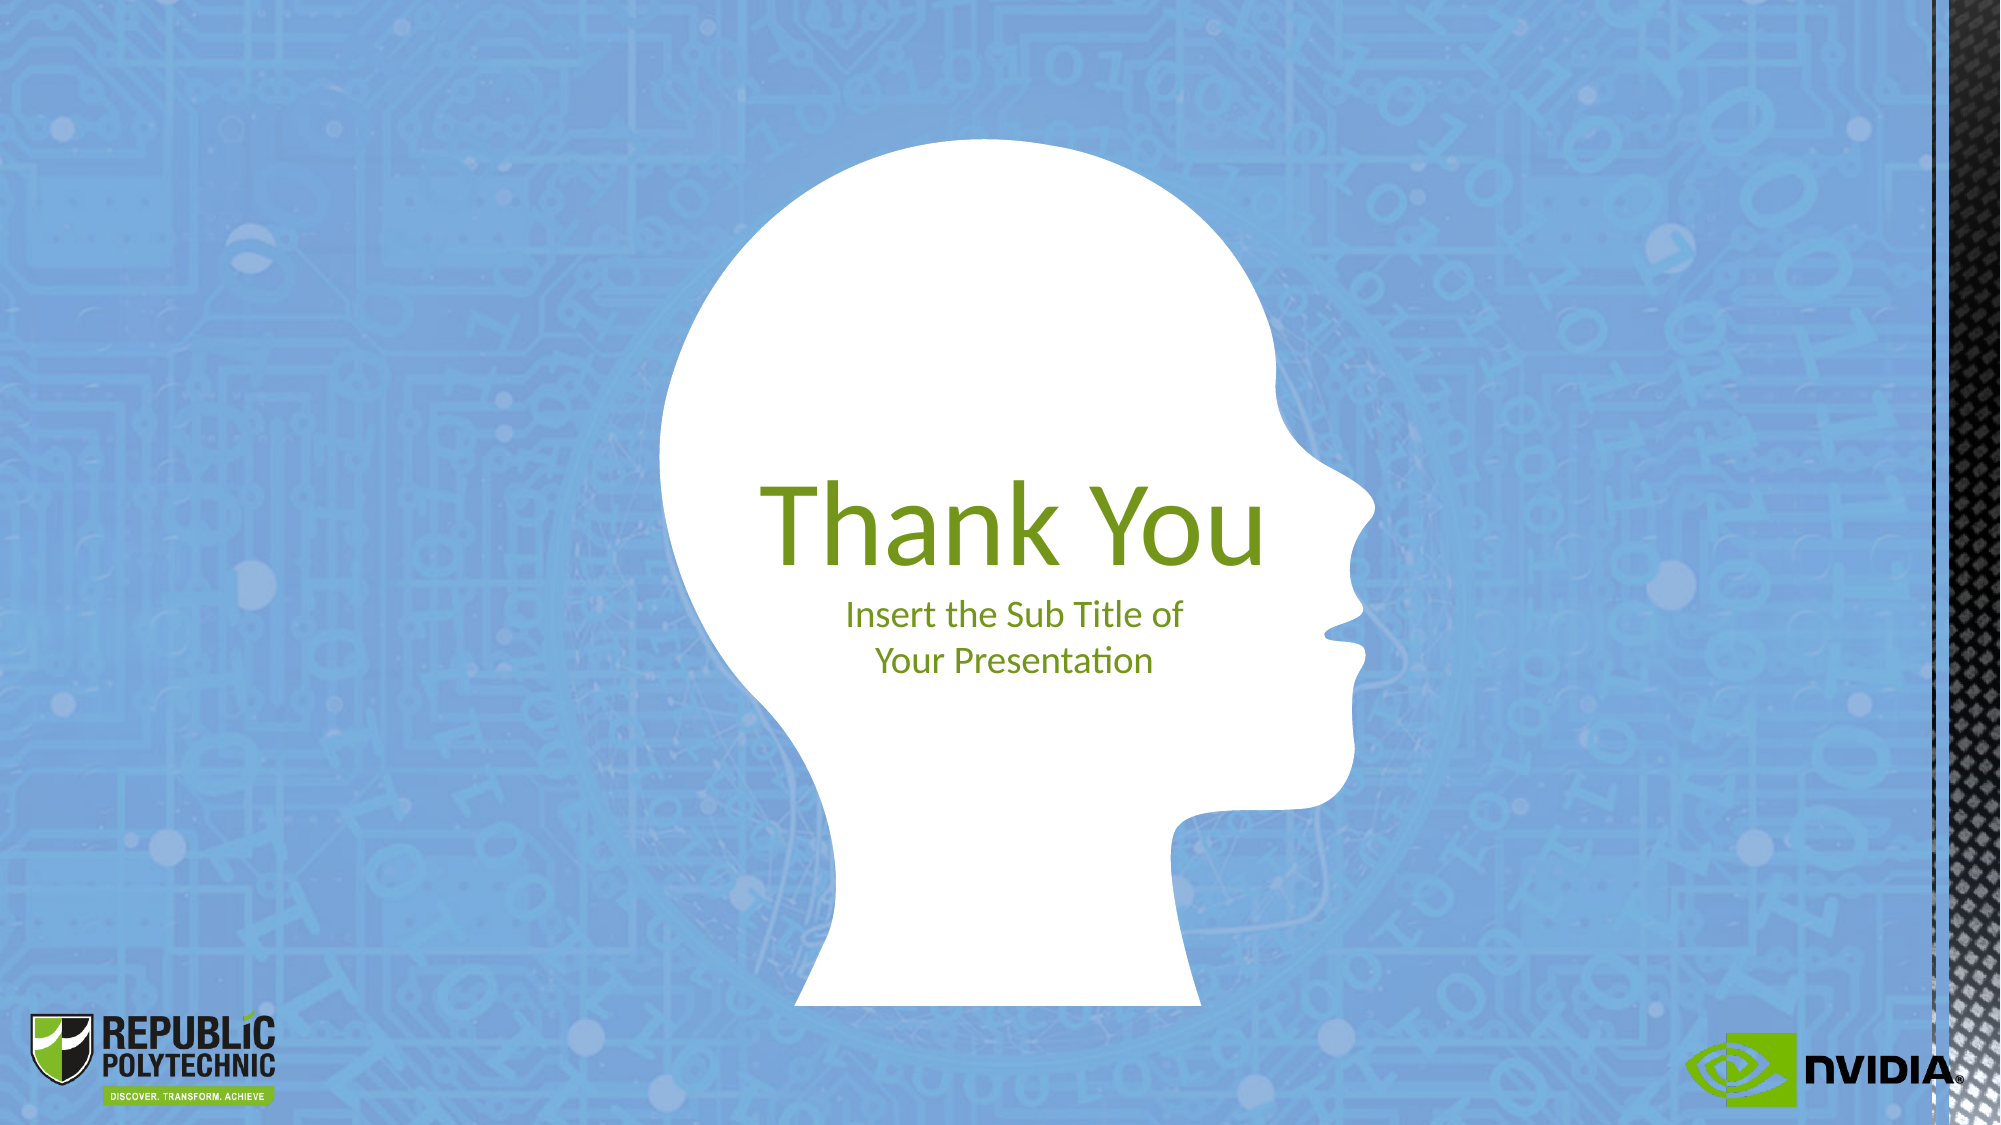

Thank You
Insert the Sub Title of
Your Presentation